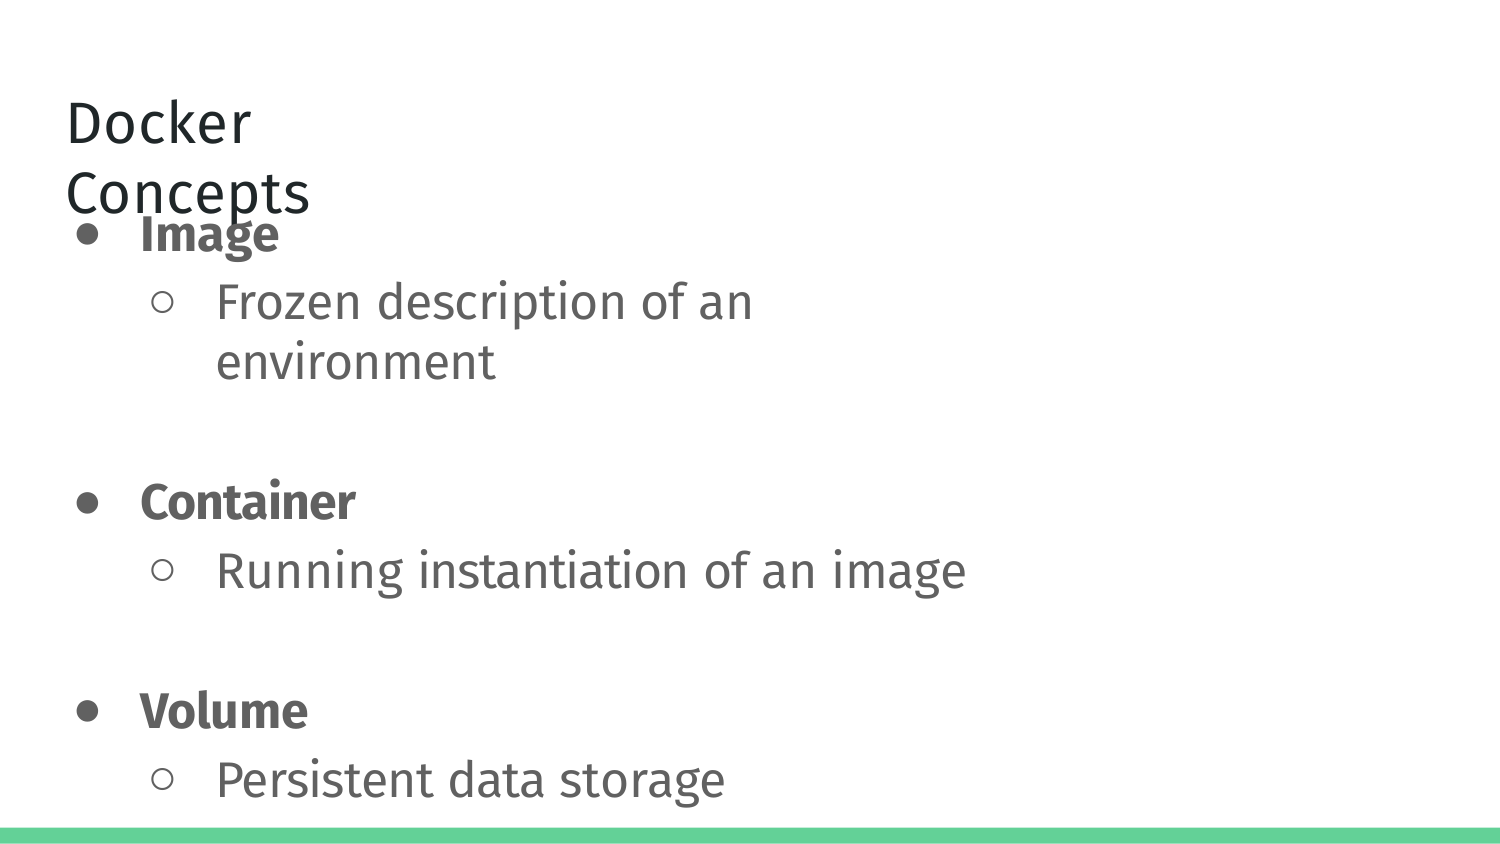

# Docker Concepts
Image
Frozen description of an environment

Container
Running instantiation of an image

Volume
Persistent data storage